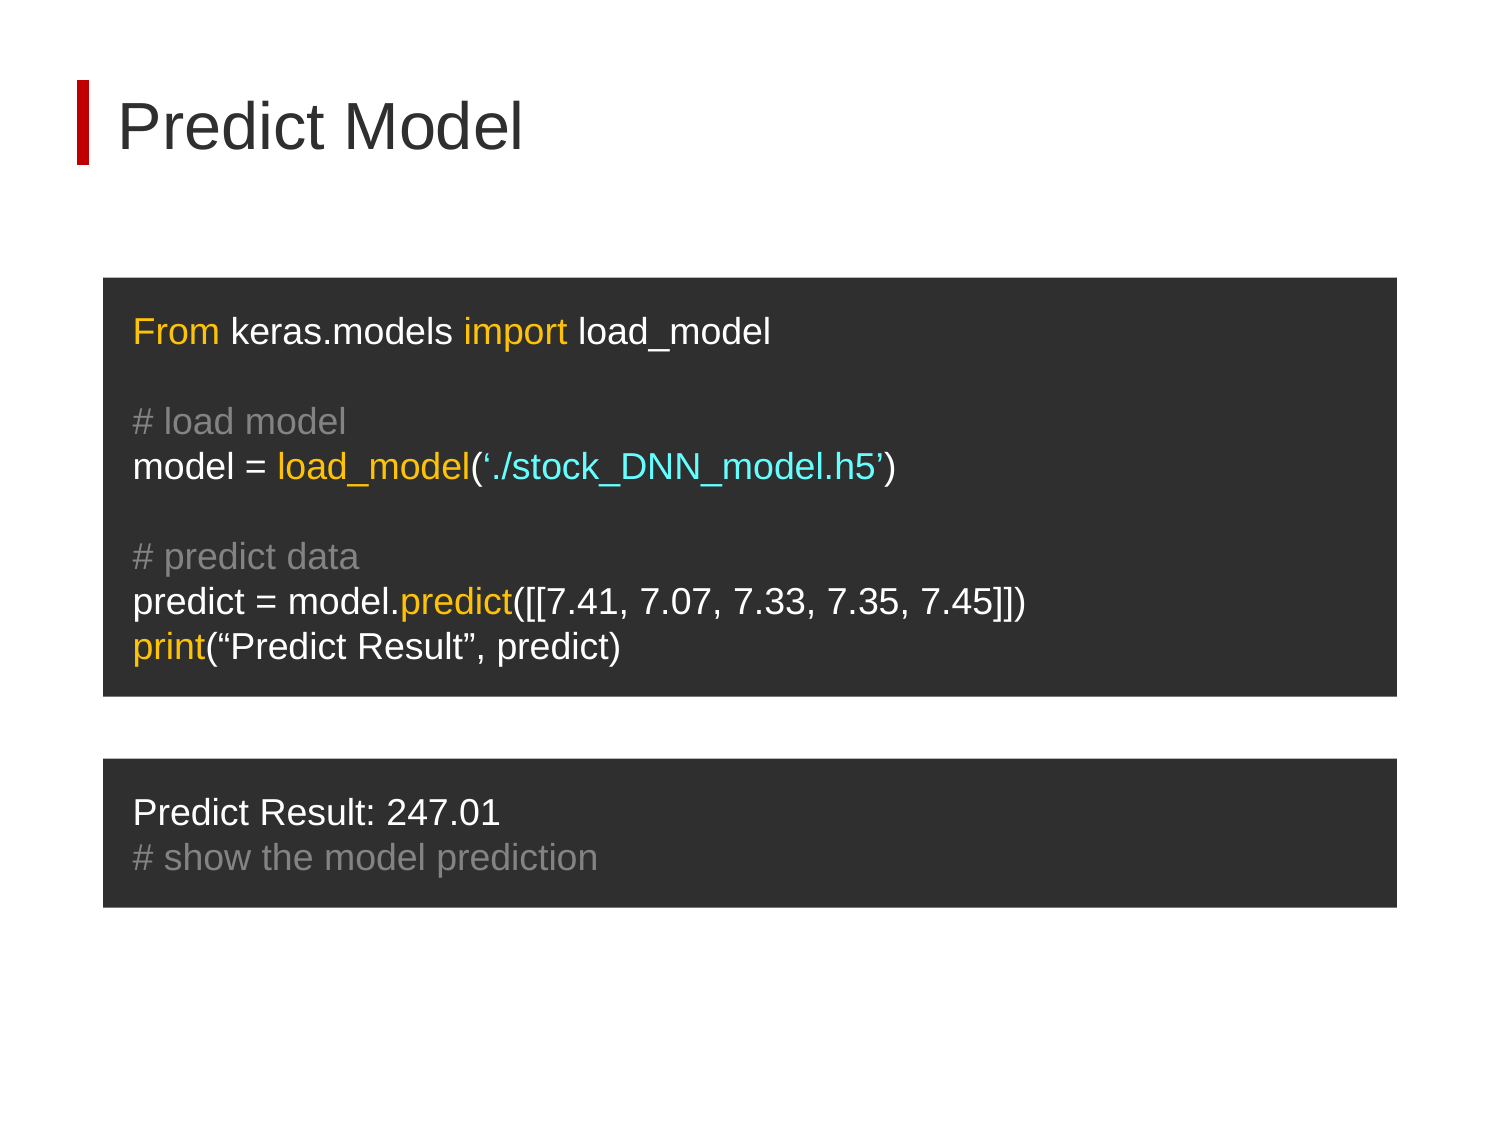

# Predict Model
From keras.models import load_model

# load model
model = load_model(‘./stock_DNN_model.h5’)

# predict data
predict = model.predict([[7.41, 7.07, 7.33, 7.35, 7.45]])
print(“Predict Result”, predict)
Predict Result: 247.01
# show the model prediction